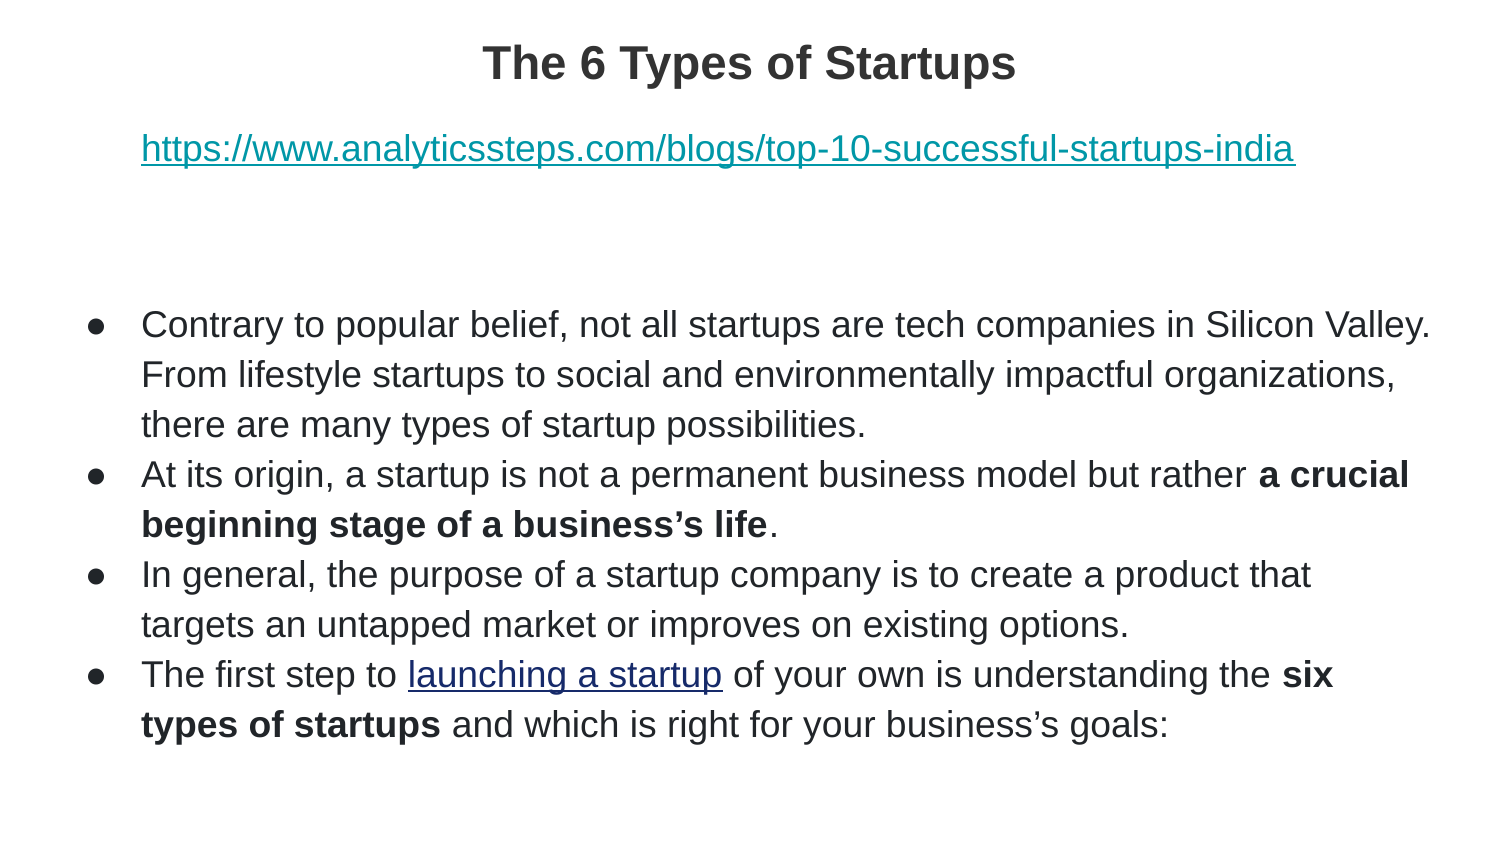

# The 6 Types of Startups
https://www.analyticssteps.com/blogs/top-10-successful-startups-india

Contrary to popular belief, not all startups are tech companies in Silicon Valley. From lifestyle startups to social and environmentally impactful organizations, there are many types of startup possibilities.
At its origin, a startup is not a permanent business model but rather a crucial beginning stage of a business’s life.
In general, the purpose of a startup company is to create a product that targets an untapped market or improves on existing options.
The first step to launching a startup of your own is understanding the six types of startups and which is right for your business’s goals: